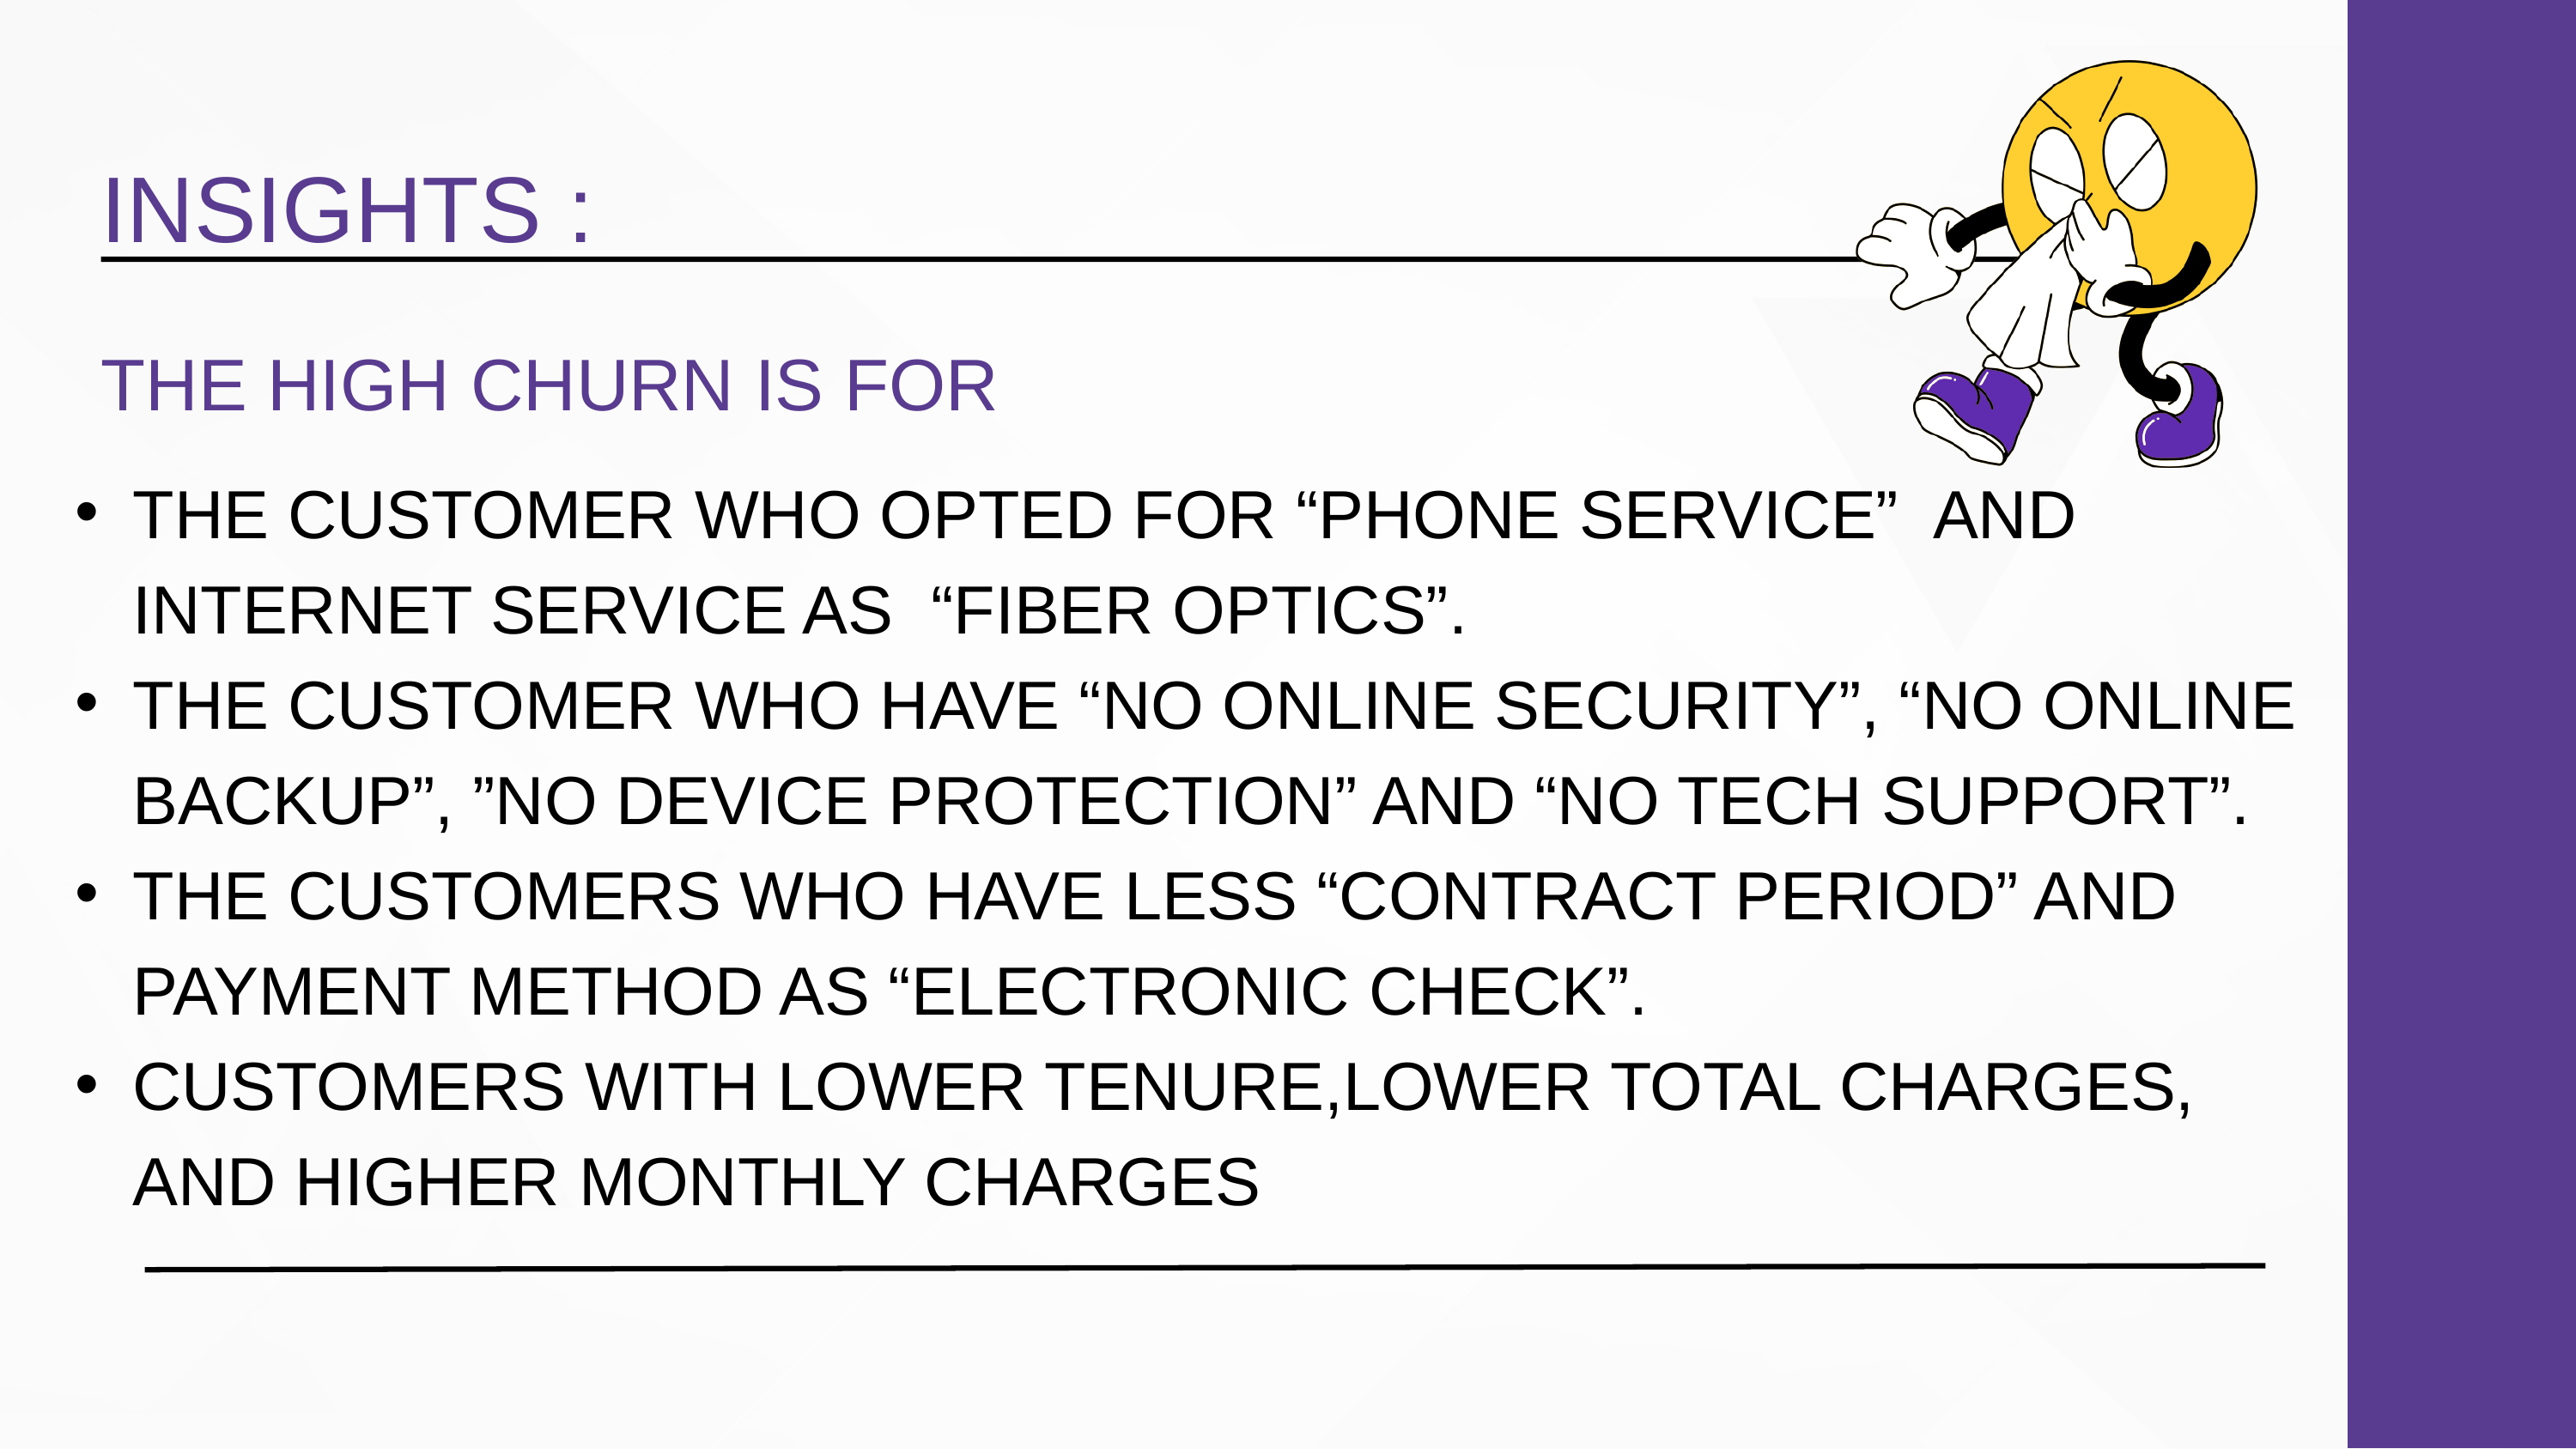

INSIGHTS :

THE HIGH CHURN IS FOR
THE CUSTOMER WHO OPTED FOR “PHONE SERVICE”  AND INTERNET SERVICE AS  “FIBER OPTICS”.
THE CUSTOMER WHO HAVE “NO ONLINE SECURITY”, “NO ONLINE BACKUP”, ”NO DEVICE PROTECTION” AND “NO TECH SUPPORT”.
THE CUSTOMERS WHO HAVE LESS “CONTRACT PERIOD” AND PAYMENT METHOD AS “ELECTRONIC CHECK”.
CUSTOMERS WITH LOWER TENURE,LOWER TOTAL CHARGES, AND HIGHER MONTHLY CHARGES